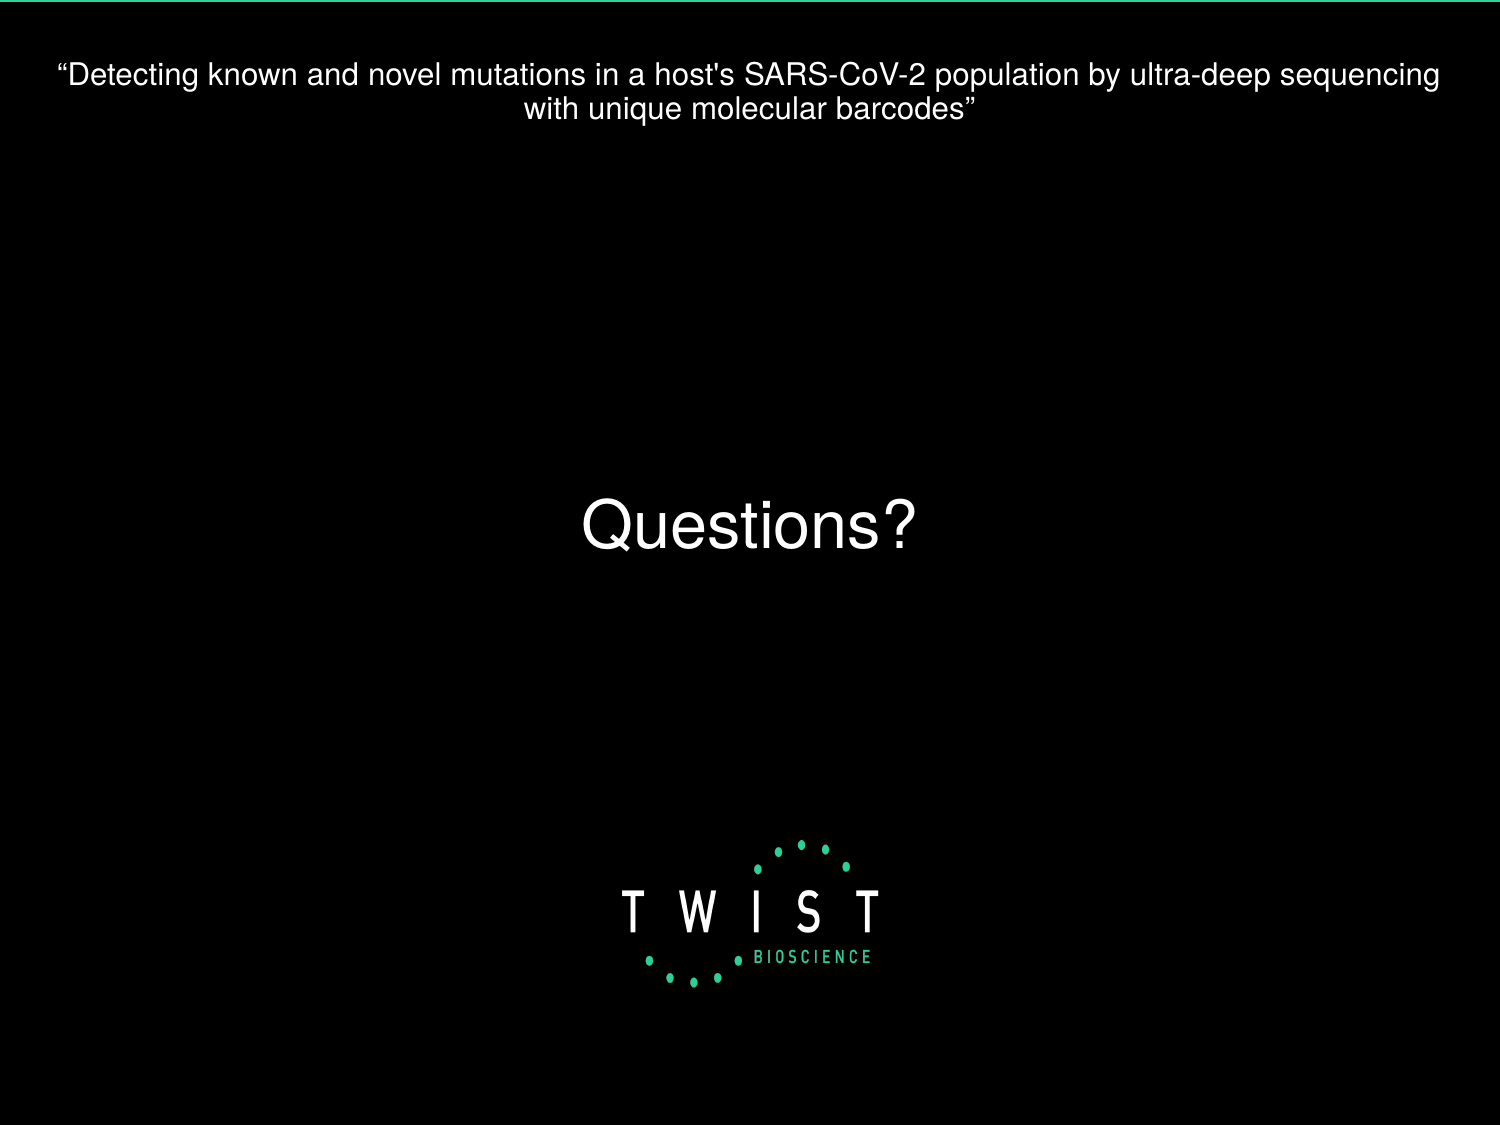

# “Detecting known and novel mutations in a host's SARS-CoV-2 population by ultra-deep sequencing with unique molecular barcodes”
Questions?